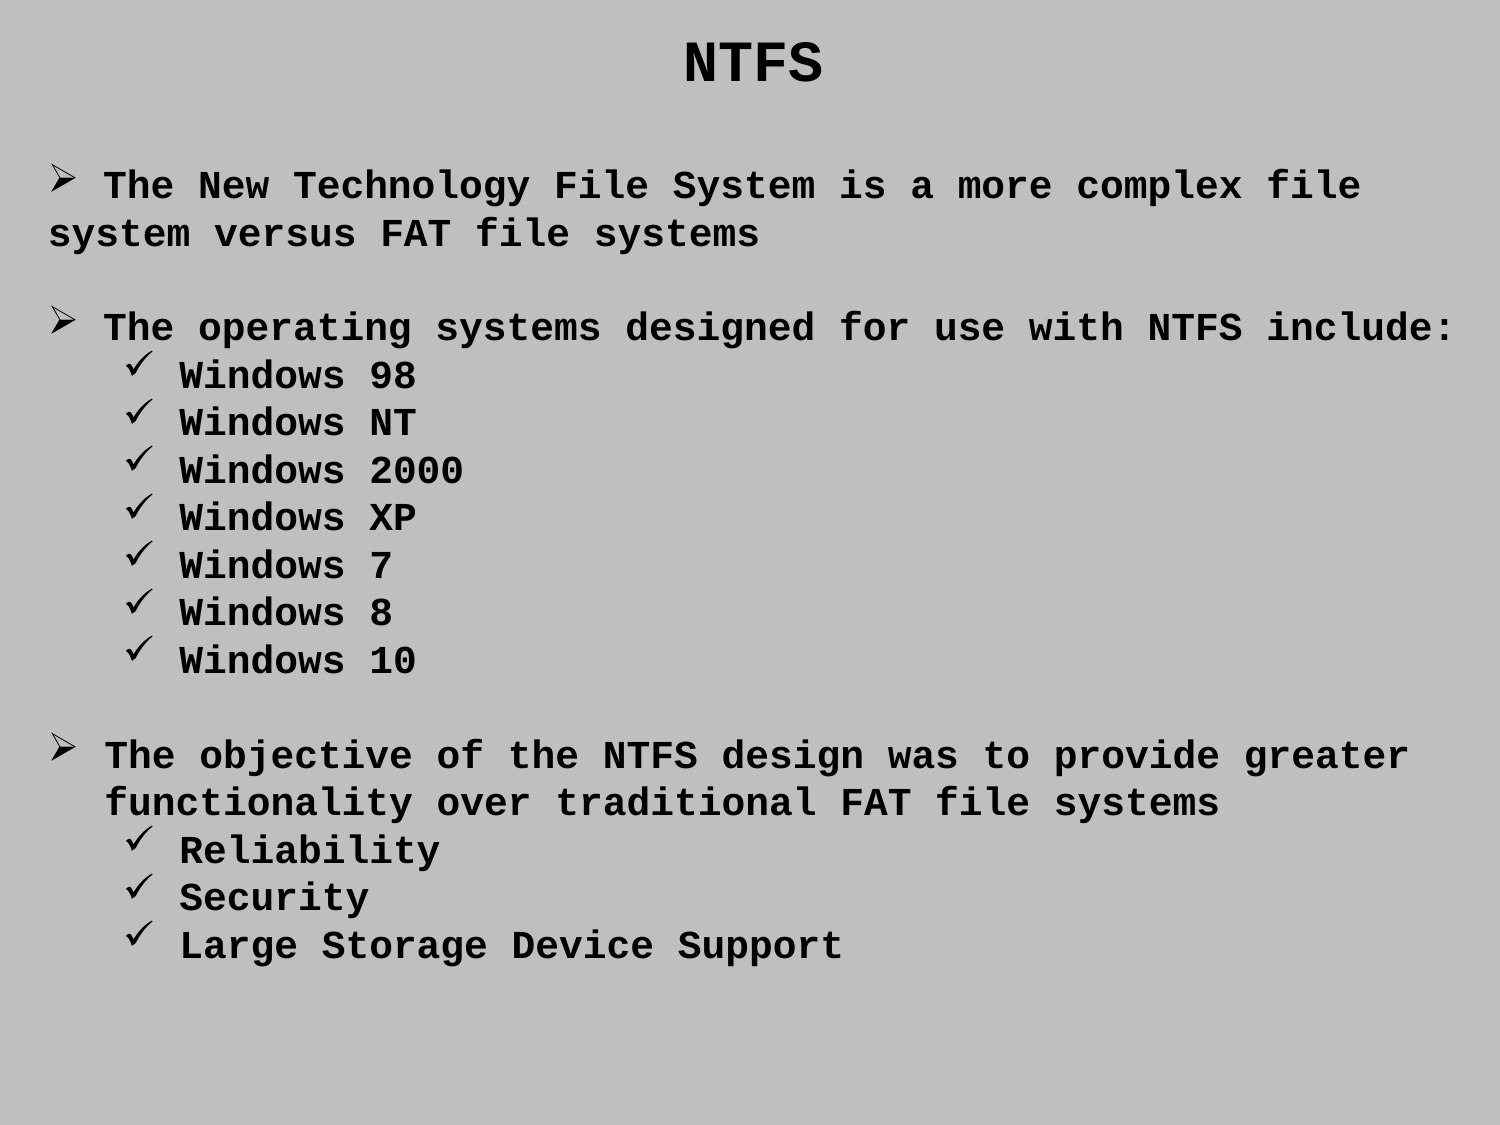

NTFS
 The New Technology File System is a more complex file system versus FAT file systems

 The operating systems designed for use with NTFS include:
Windows 98
Windows NT
Windows 2000
Windows XP
Windows 7
Windows 8
Windows 10

The objective of the NTFS design was to provide greater functionality over traditional FAT file systems
Reliability
Security
Large Storage Device Support